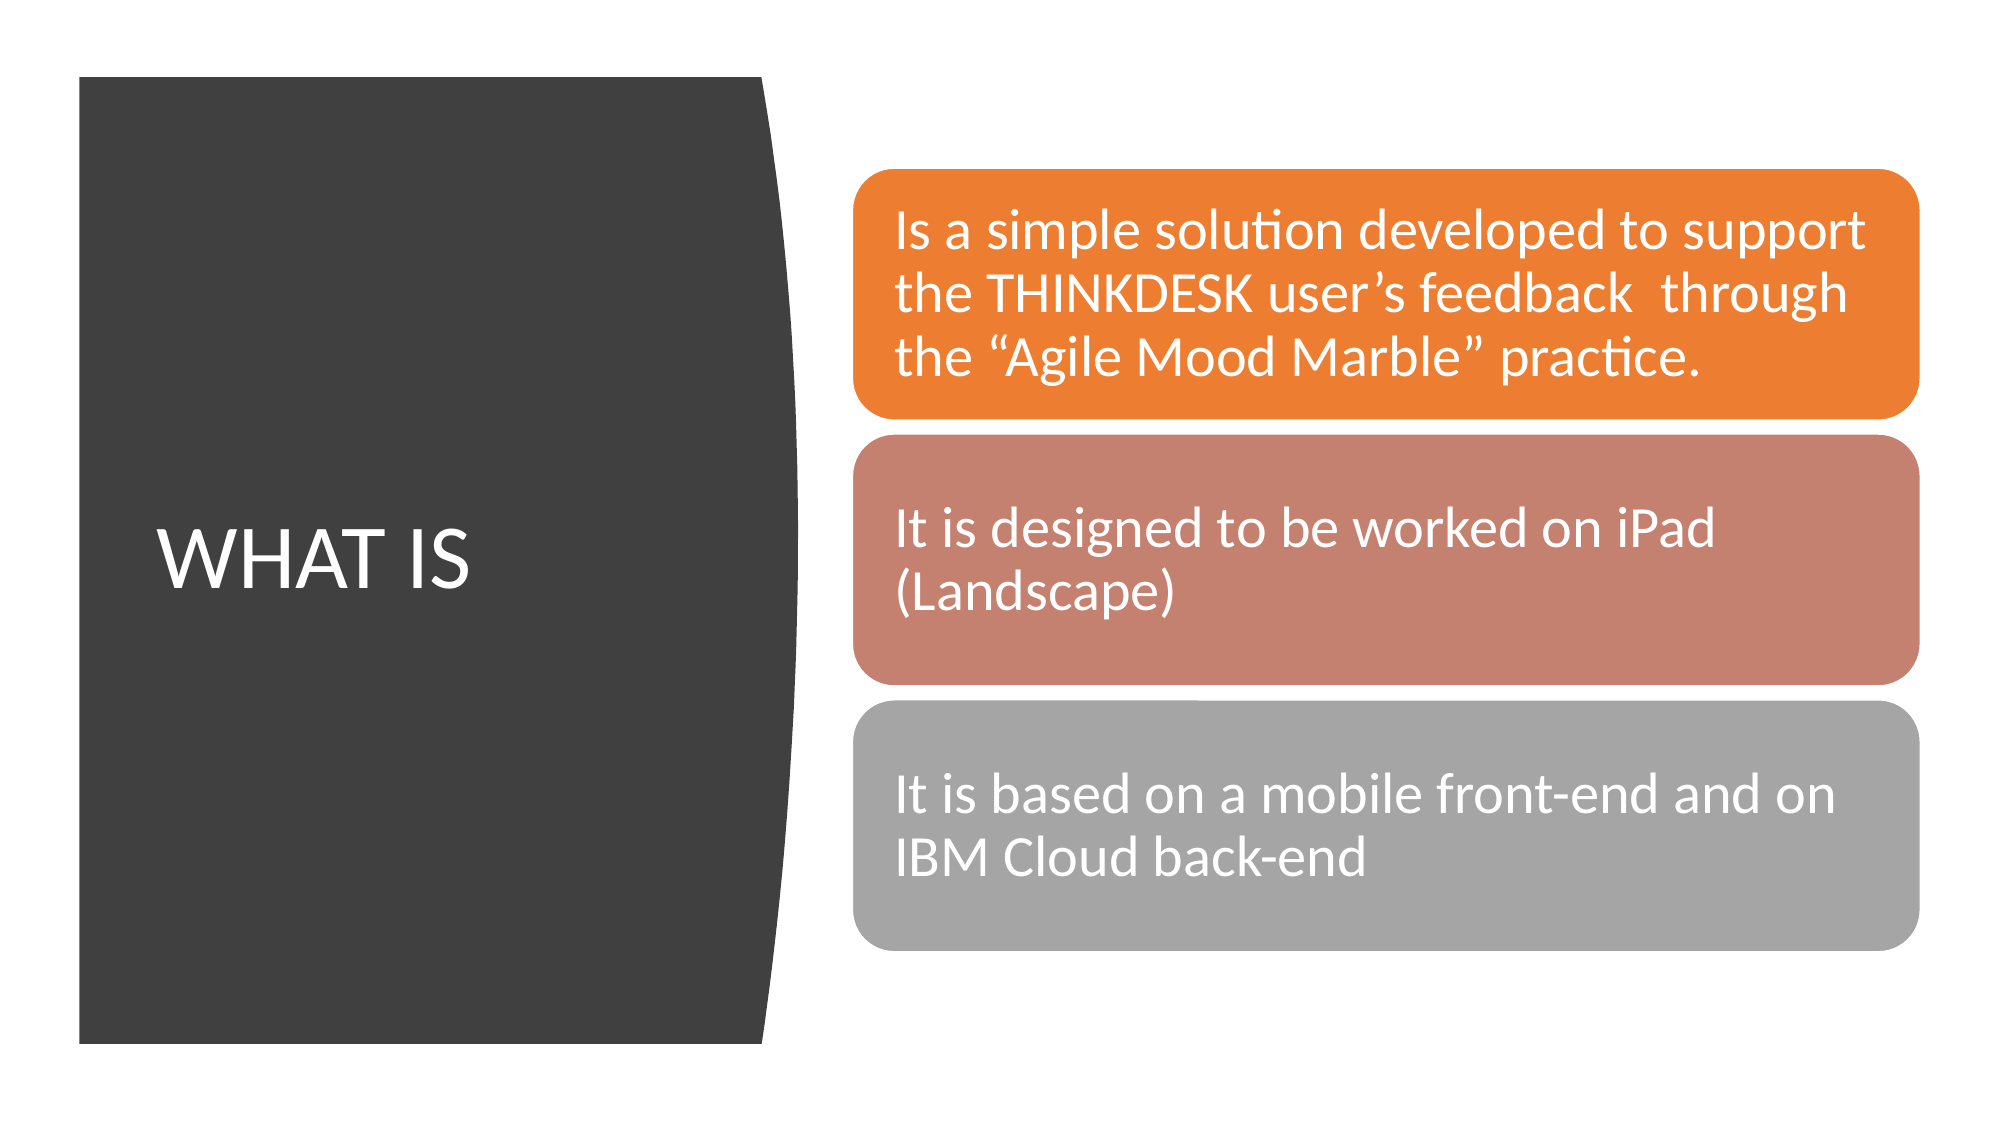

Is a simple solution developed to support the THINKDESK user’s feedback  through the “Agile Mood Marble” practice.
It is designed to be worked on iPad (Landscape)
It is based on a mobile front-end and on IBM Cloud back-end

# WHAT IS